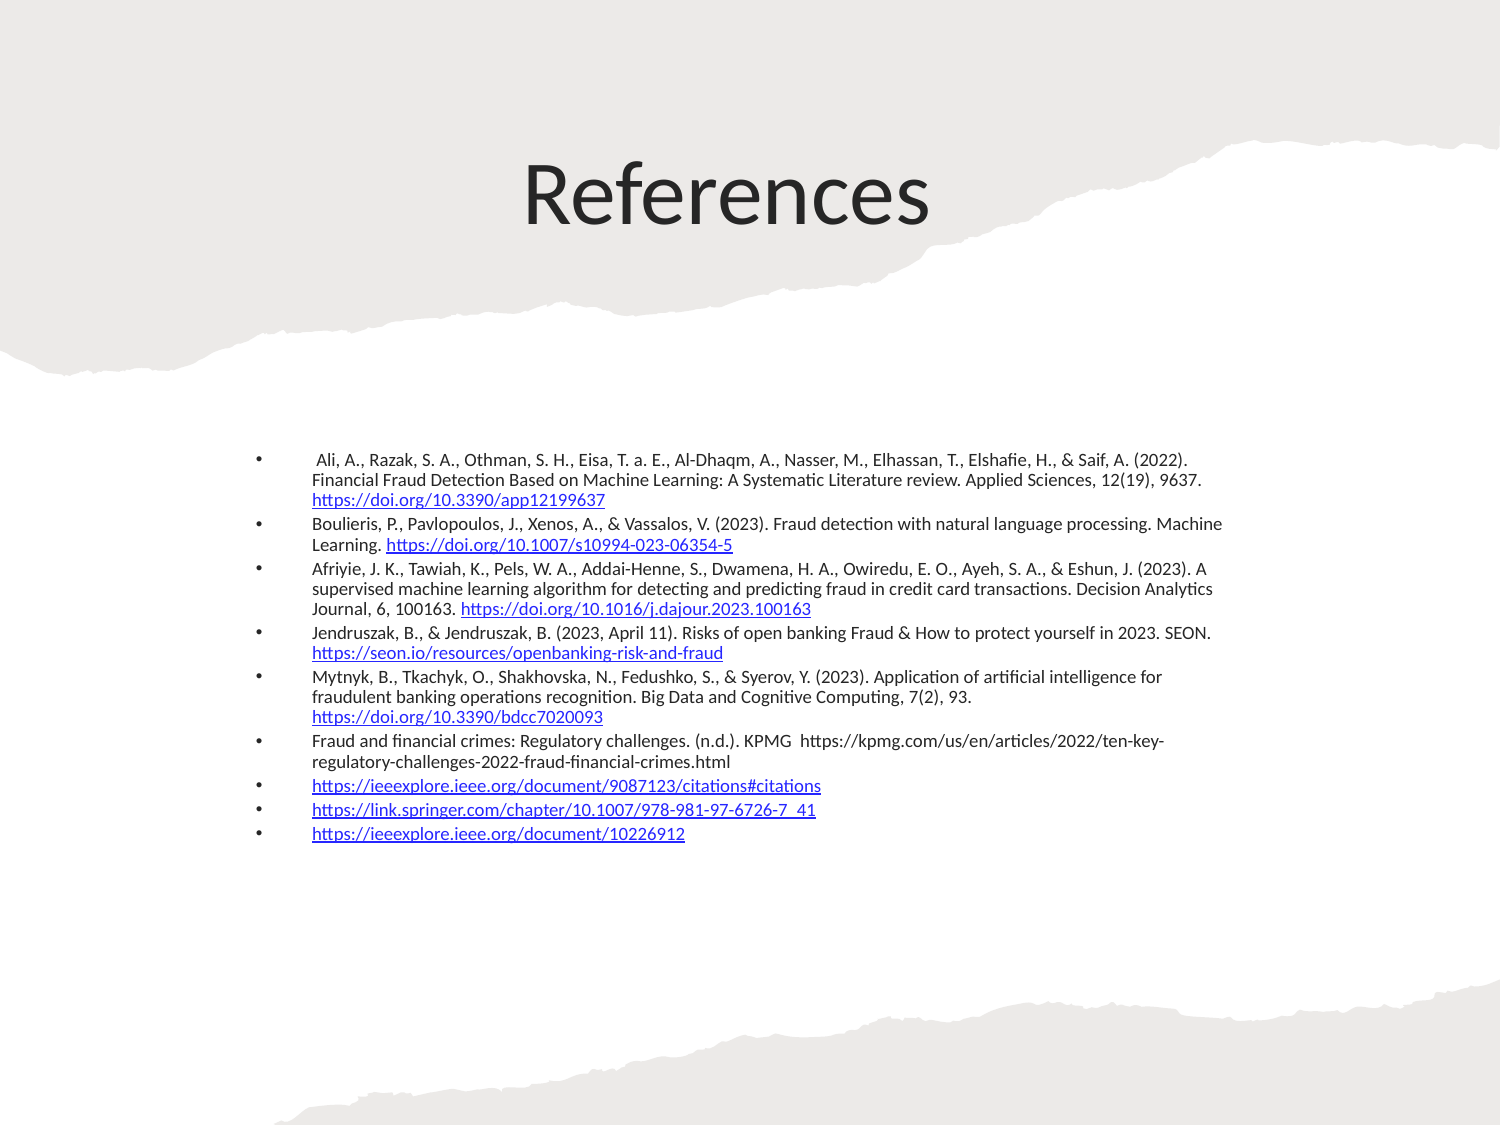

# References
 Ali, A., Razak, S. A., Othman, S. H., Eisa, T. a. E., Al-Dhaqm, A., Nasser, M., Elhassan, T., Elshafie, H., & Saif, A. (2022). Financial Fraud Detection Based on Machine Learning: A Systematic Literature review. Applied Sciences, 12(19), 9637. https://doi.org/10.3390/app12199637
Boulieris, P., Pavlopoulos, J., Xenos, A., & Vassalos, V. (2023). Fraud detection with natural language processing. Machine Learning. https://doi.org/10.1007/s10994-023-06354-5
Afriyie, J. K., Tawiah, K., Pels, W. A., Addai-Henne, S., Dwamena, H. A., Owiredu, E. O., Ayeh, S. A., & Eshun, J. (2023). A supervised machine learning algorithm for detecting and predicting fraud in credit card transactions. Decision Analytics Journal, 6, 100163. https://doi.org/10.1016/j.dajour.2023.100163
Jendruszak, B., & Jendruszak, B. (2023, April 11). Risks of open banking Fraud & How to protect yourself in 2023. SEON. https://seon.io/resources/openbanking-risk-and-fraud
Mytnyk, B., Tkachyk, O., Shakhovska, N., Fedushko, S., & Syerov, Y. (2023). Application of artificial intelligence for fraudulent banking operations recognition. Big Data and Cognitive Computing, 7(2), 93. https://doi.org/10.3390/bdcc7020093
Fraud and financial crimes: Regulatory challenges. (n.d.). KPMG  https://kpmg.com/us/en/articles/2022/ten-key-regulatory-challenges-2022-fraud-financial-crimes.html
https://ieeexplore.ieee.org/document/9087123/citations#citations
https://link.springer.com/chapter/10.1007/978-981-97-6726-7_41
https://ieeexplore.ieee.org/document/10226912